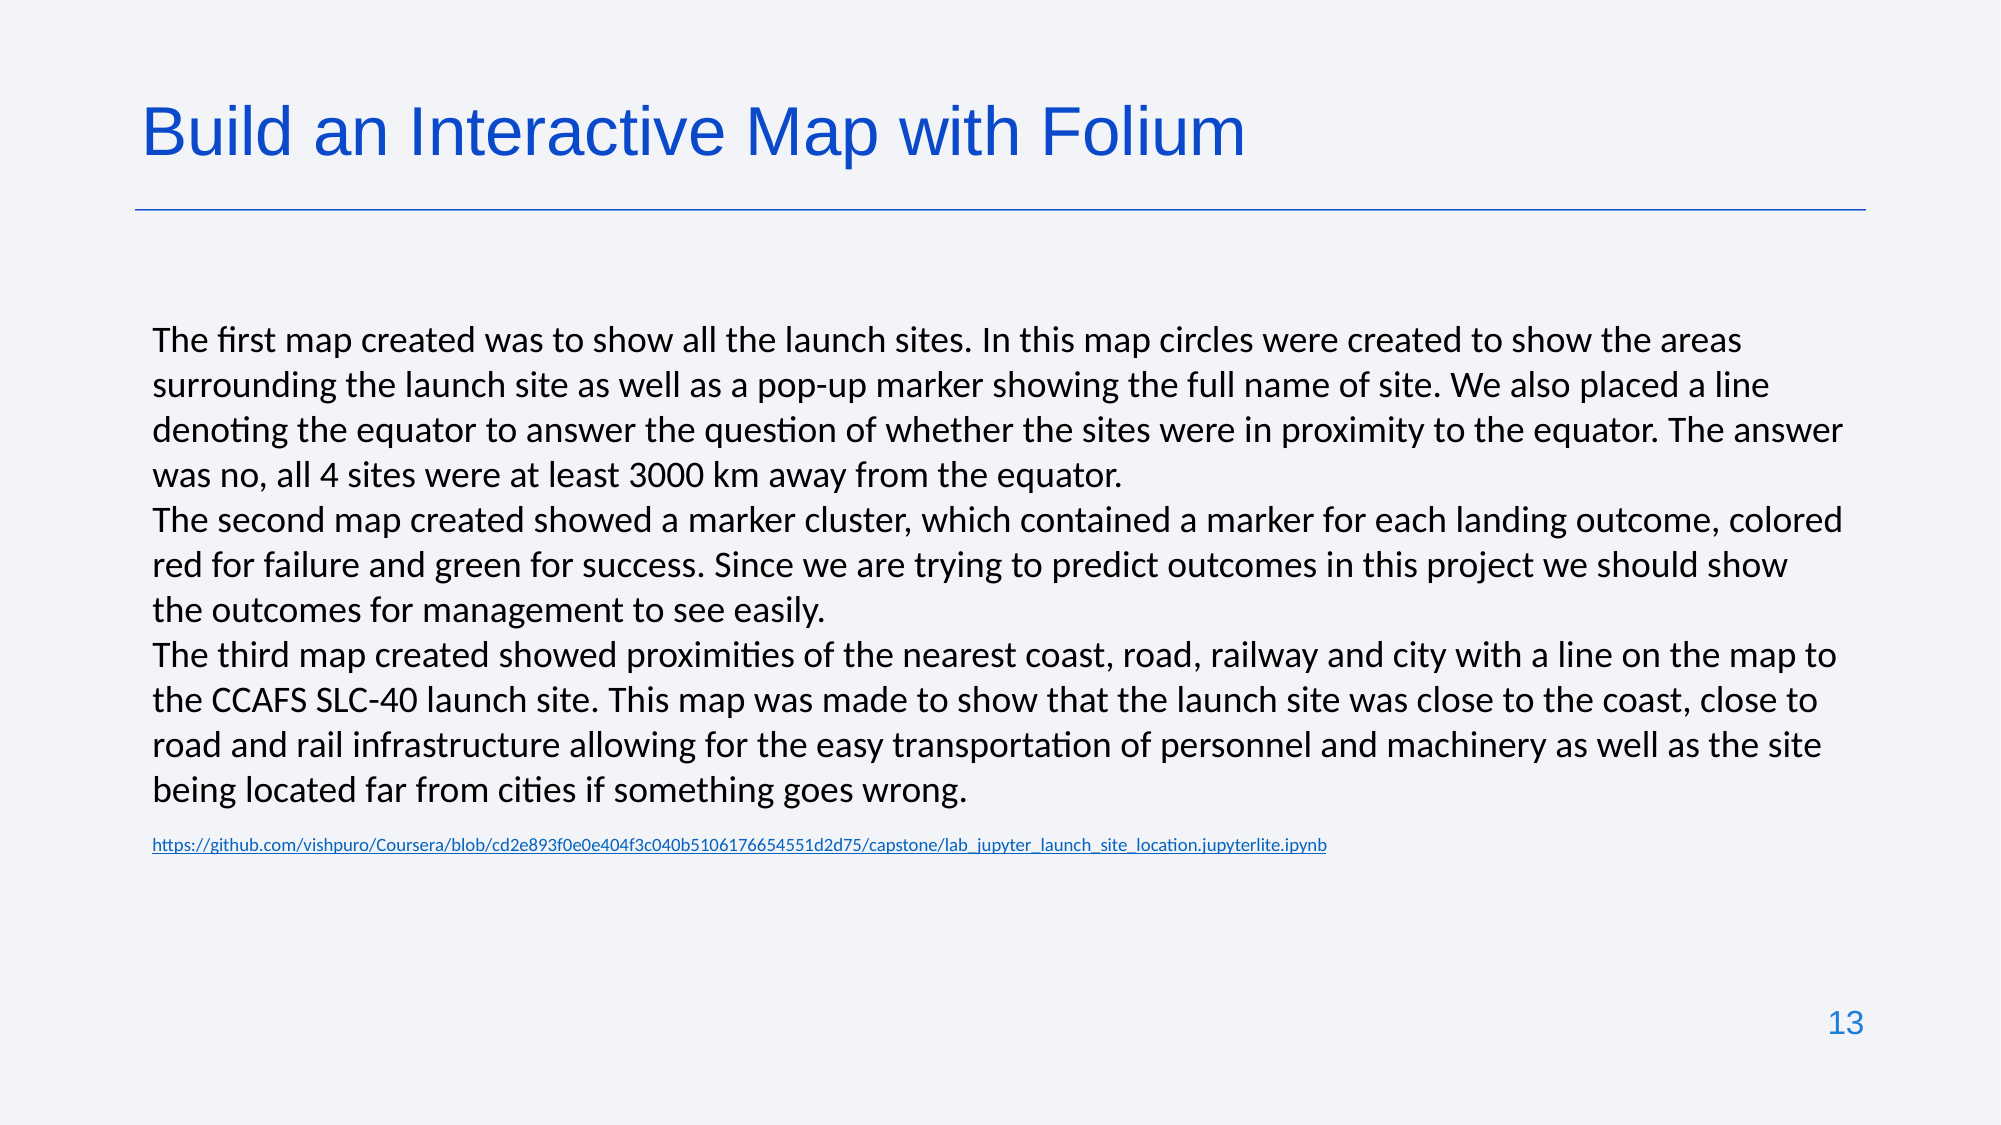

Build an Interactive Map with Folium
The first map created was to show all the launch sites. In this map circles were created to show the areas surrounding the launch site as well as a pop-up marker showing the full name of site. We also placed a line denoting the equator to answer the question of whether the sites were in proximity to the equator. The answer was no, all 4 sites were at least 3000 km away from the equator.
The second map created showed a marker cluster, which contained a marker for each landing outcome, colored red for failure and green for success. Since we are trying to predict outcomes in this project we should show the outcomes for management to see easily.
The third map created showed proximities of the nearest coast, road, railway and city with a line on the map to the CCAFS SLC-40 launch site. This map was made to show that the launch site was close to the coast, close to road and rail infrastructure allowing for the easy transportation of personnel and machinery as well as the site being located far from cities if something goes wrong.

https://github.com/vishpuro/Coursera/blob/cd2e893f0e0e404f3c040b5106176654551d2d75/capstone/lab_jupyter_launch_site_location.jupyterlite.ipynb

13